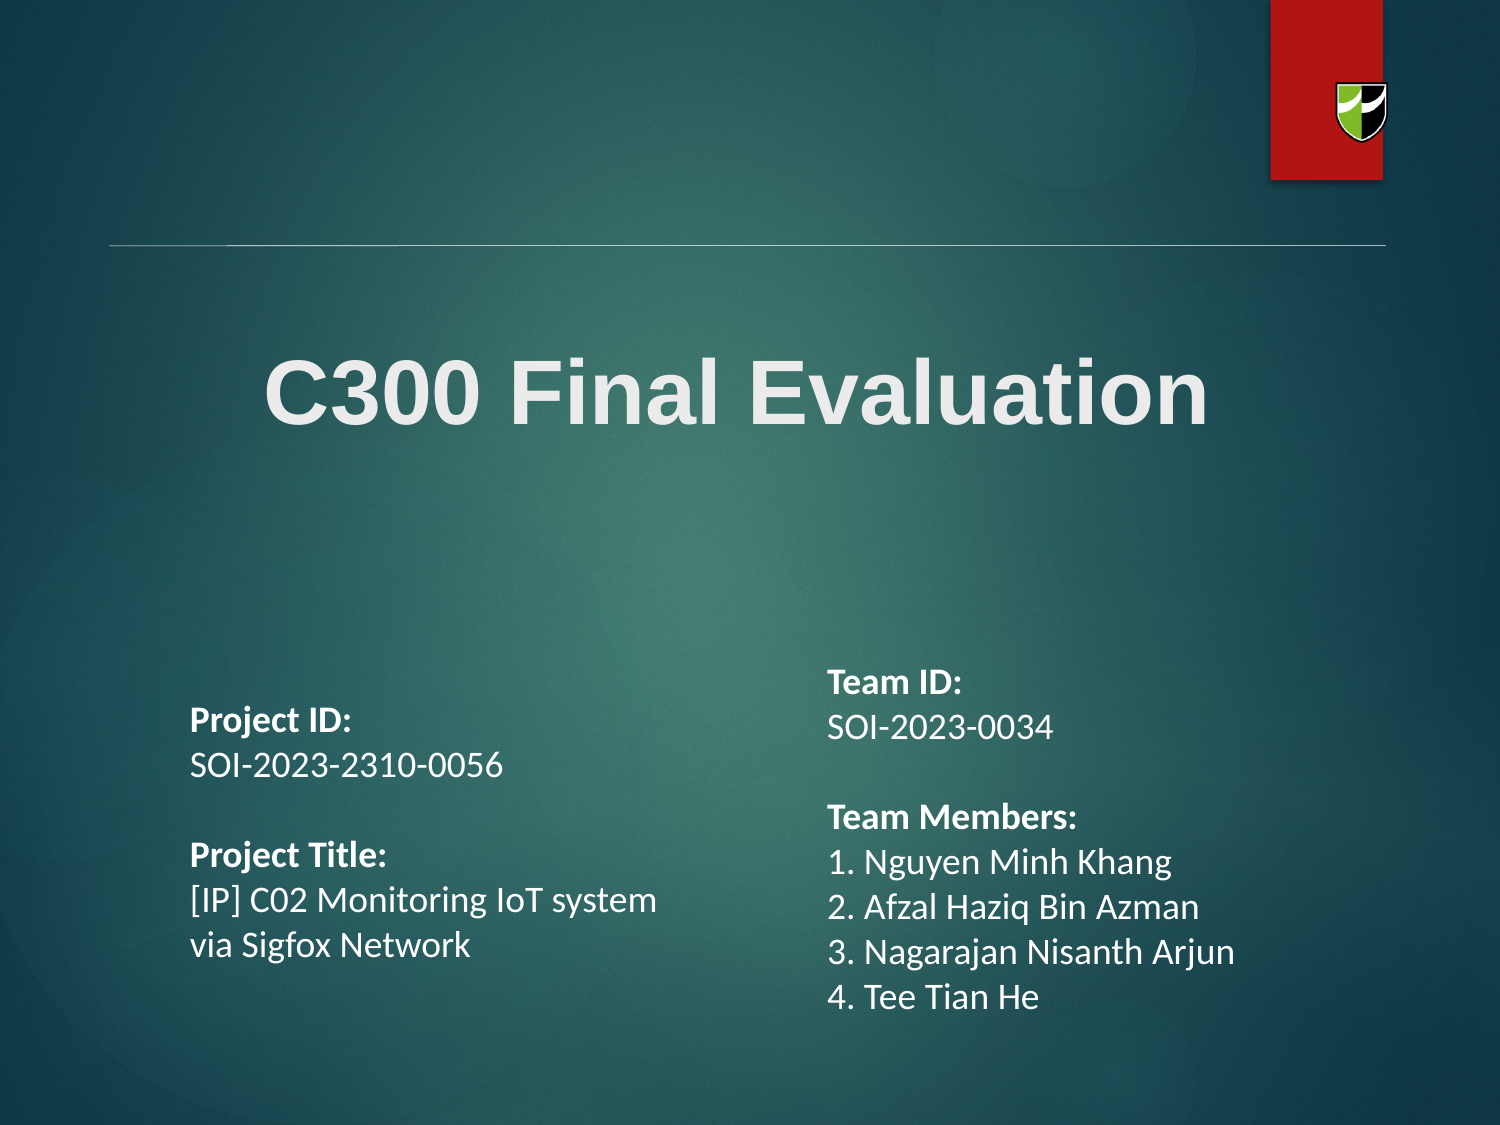

# C300 Final Evaluation
Team ID:
SOI-2023-0034

Team Members:
1. Nguyen Minh Khang
2. Afzal Haziq Bin Azman
3. Nagarajan Nisanth Arjun
4. Tee Tian He
Project ID:
SOI-2023-2310-0056

Project Title:
[IP] C02 Monitoring IoT system via Sigfox Network